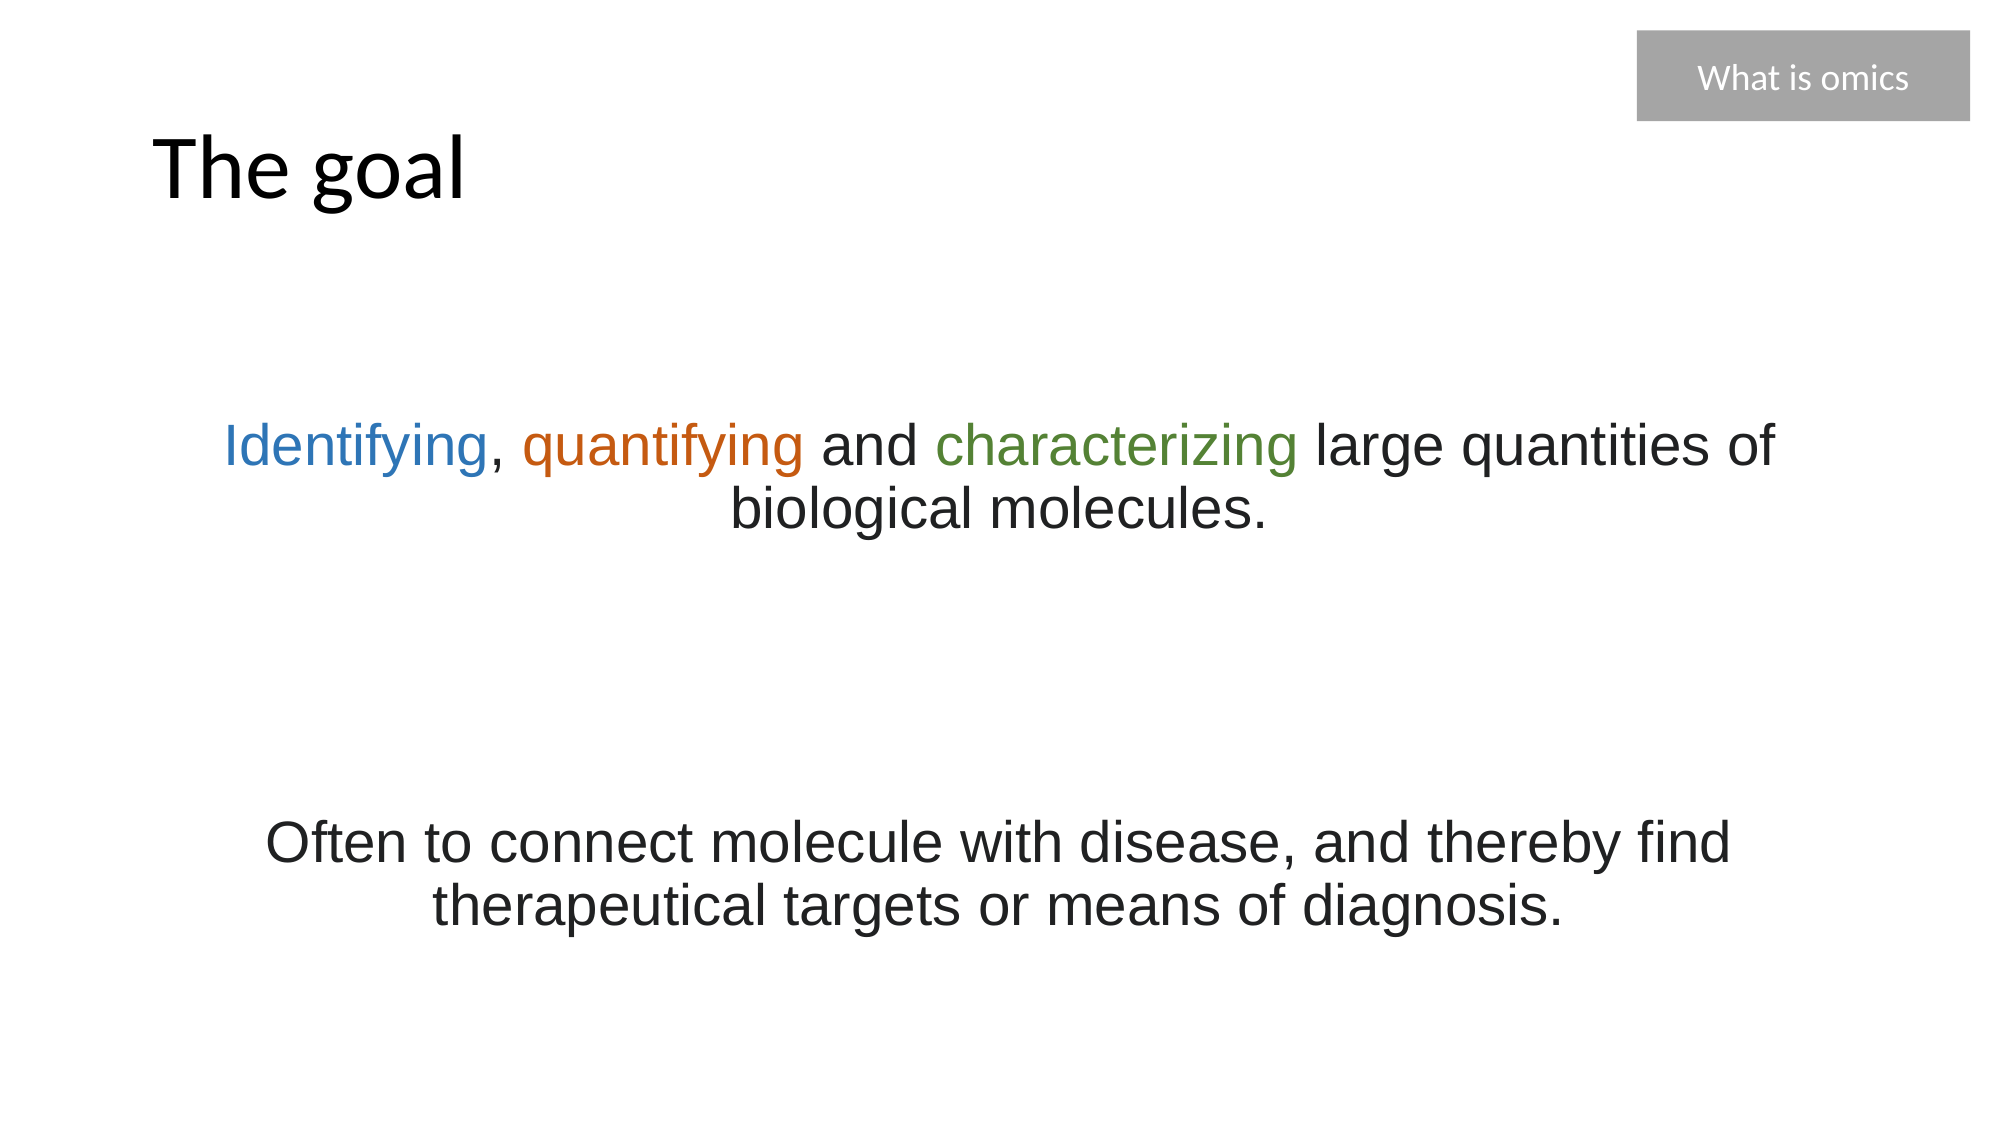

What is omics
# The goal
Identifying, quantifying and characterizing large quantities of biological molecules.

Often to connect molecule with disease, and thereby find therapeutical targets or means of diagnosis.